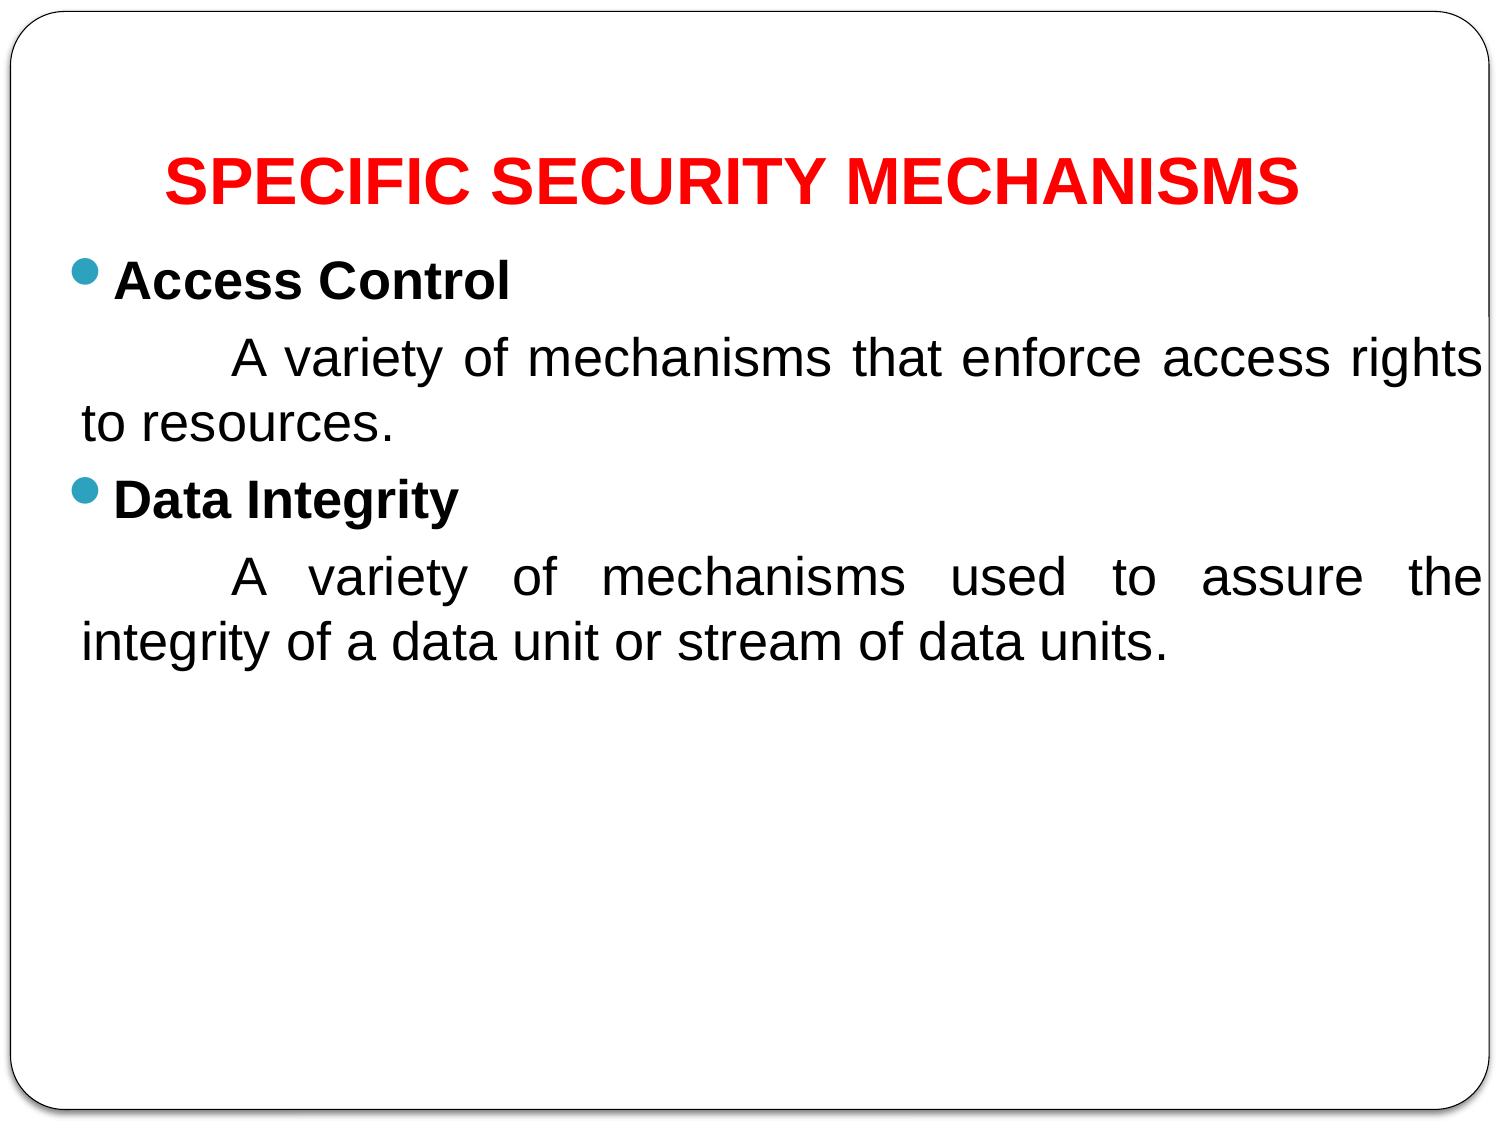

# SPECIFIC SECURITY MECHANISMS
Access Control
	A variety of mechanisms that enforce access rights to resources.
Data Integrity
	A variety of mechanisms used to assure the integrity of a data unit or stream of data units.